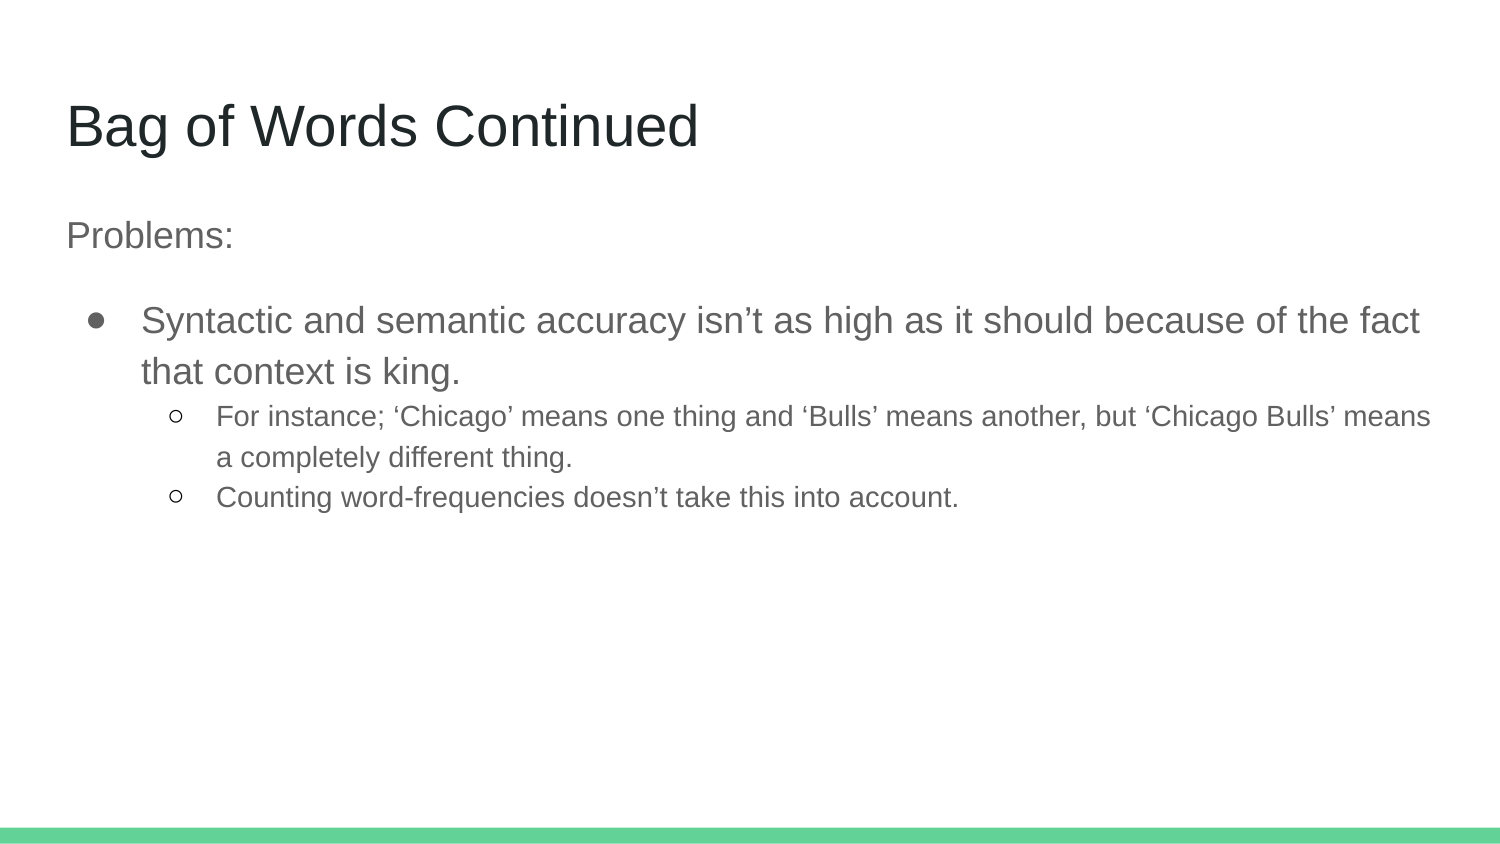

# Bag of Words Continued
Problems:
Syntactic and semantic accuracy isn’t as high as it should because of the fact that context is king.
For instance; ‘Chicago’ means one thing and ‘Bulls’ means another, but ‘Chicago Bulls’ means a completely different thing.
Counting word-frequencies doesn’t take this into account.